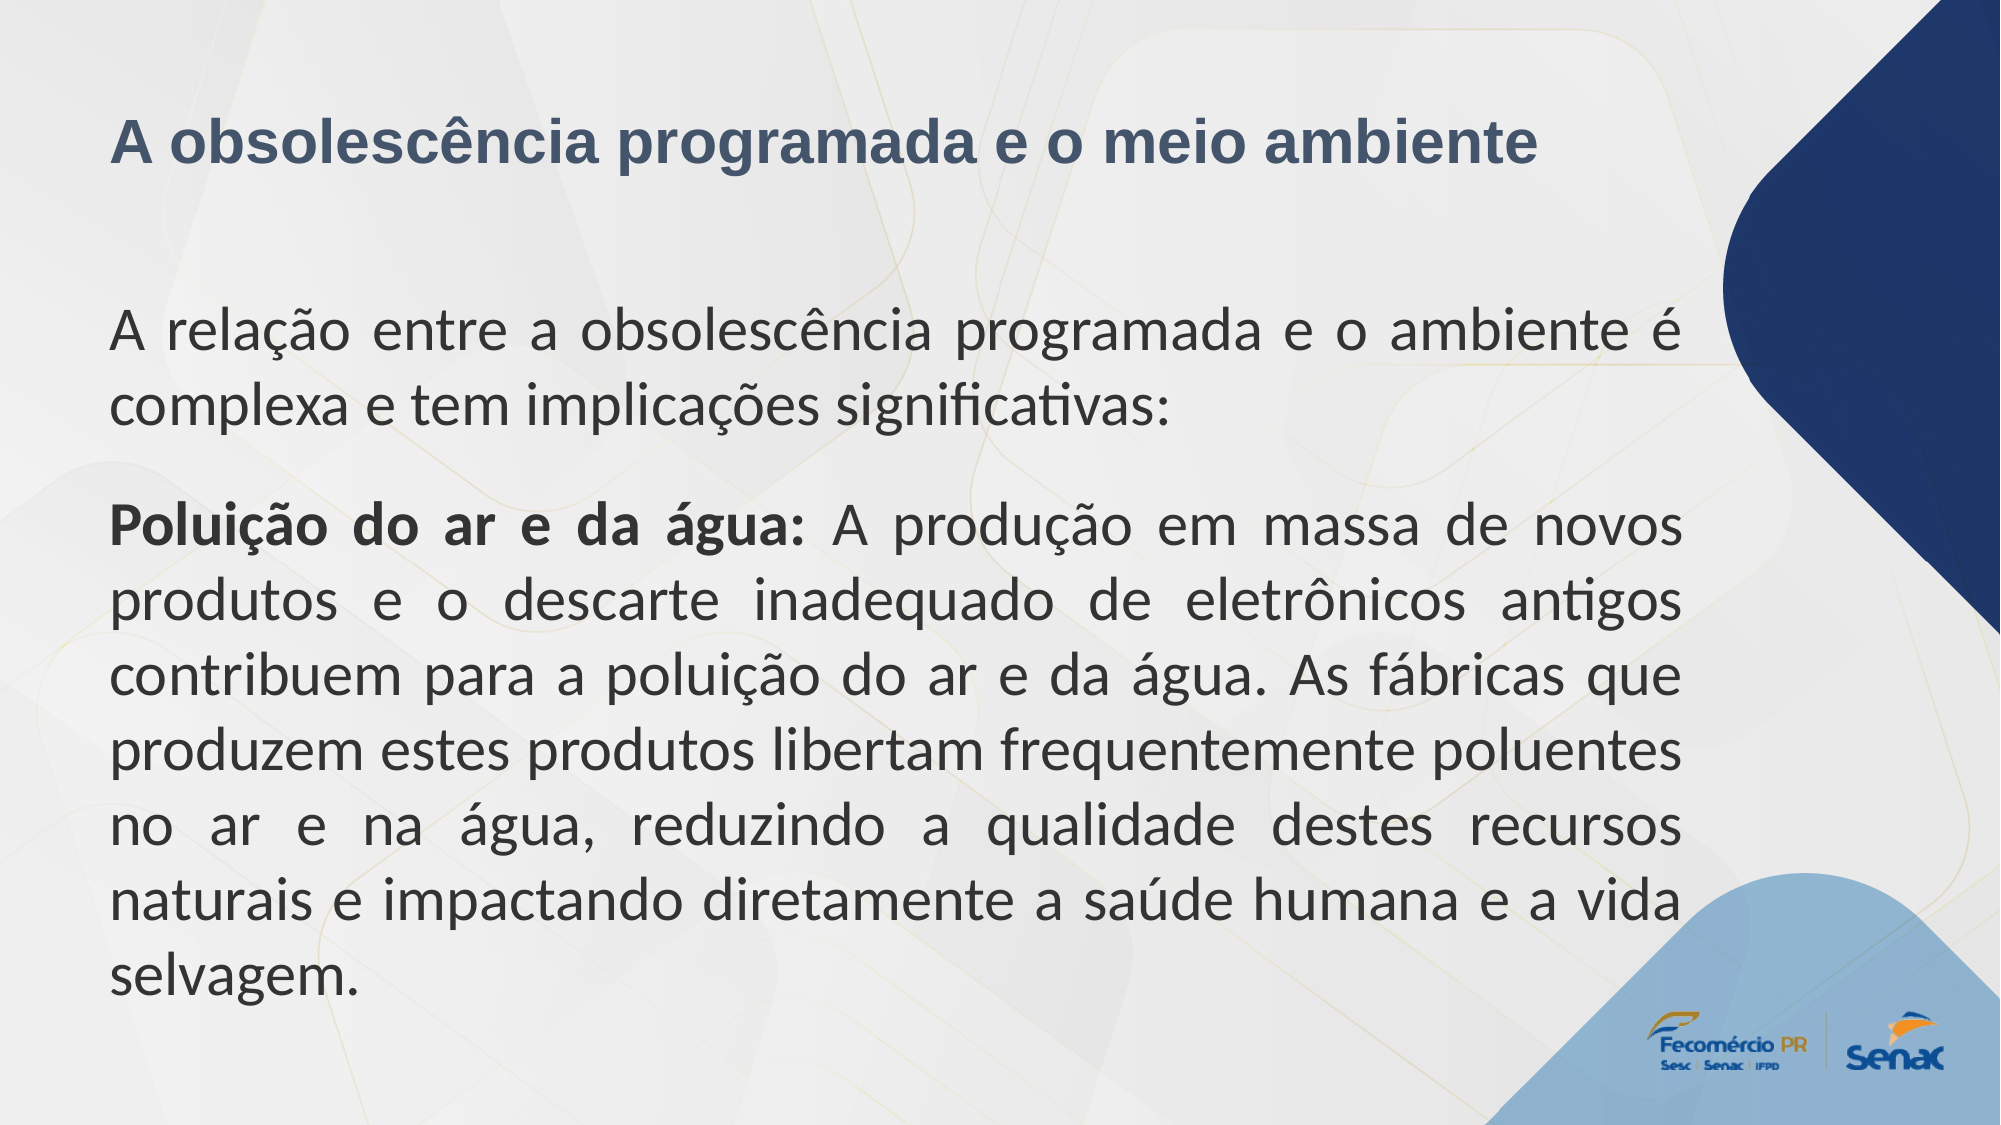

A obsolescência programada e o meio ambiente
A relação entre a obsolescência programada e o ambiente é complexa e tem implicações significativas:

Poluição do ar e da água: A produção em massa de novos produtos e o descarte inadequado de eletrônicos antigos contribuem para a poluição do ar e da água. As fábricas que produzem estes produtos libertam frequentemente poluentes no ar e na água, reduzindo a qualidade destes recursos naturais e impactando diretamente a saúde humana e a vida selvagem.